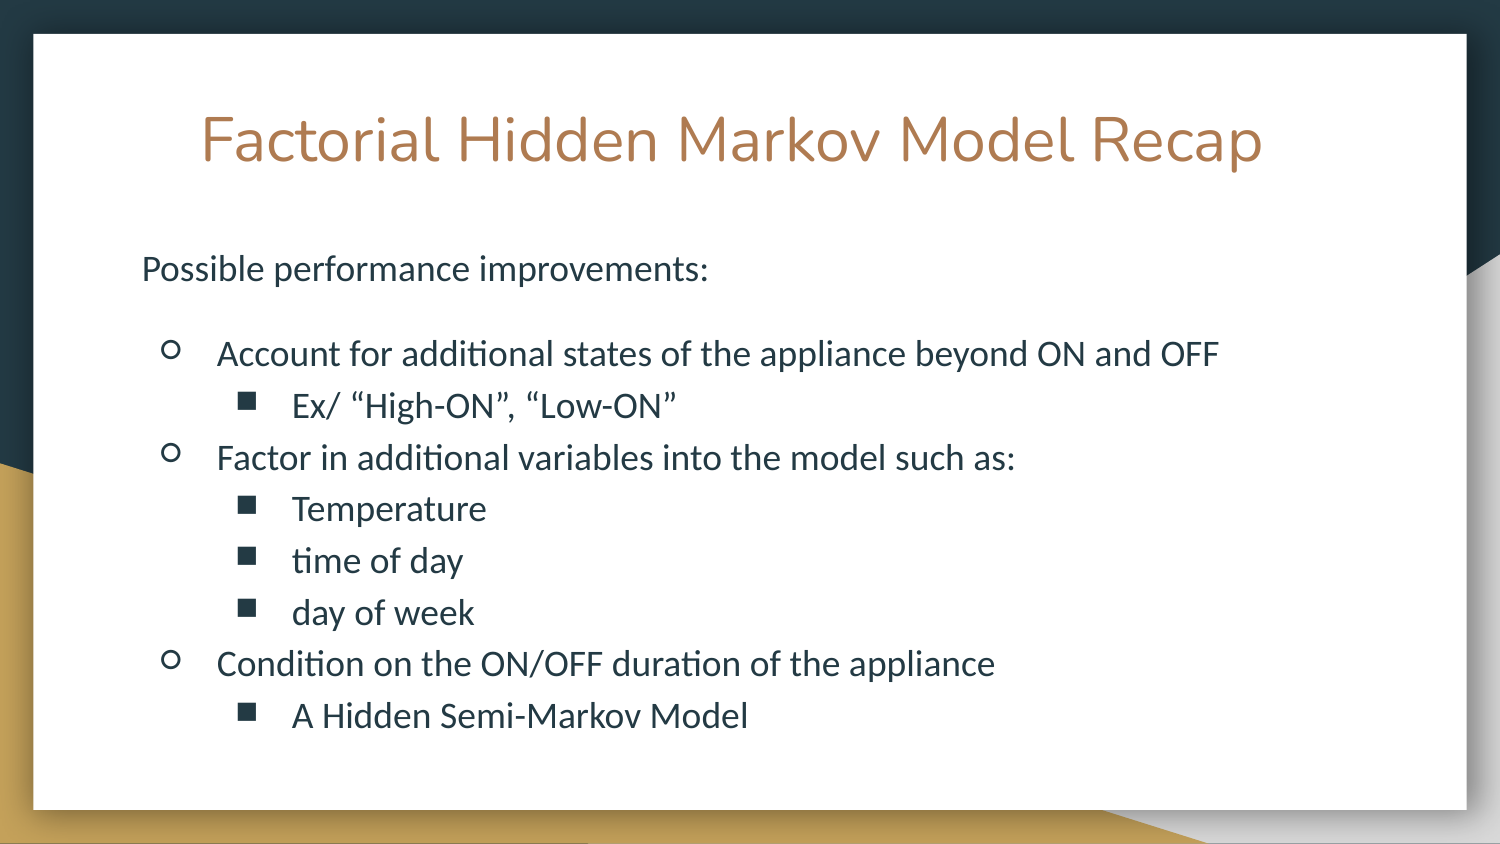

# Factorial Hidden Markov Model Recap
Possible performance improvements:
Account for additional states of the appliance beyond ON and OFF
Ex/ “High-ON”, “Low-ON”
Factor in additional variables into the model such as:
Temperature
time of day
day of week
Condition on the ON/OFF duration of the appliance
A Hidden Semi-Markov Model